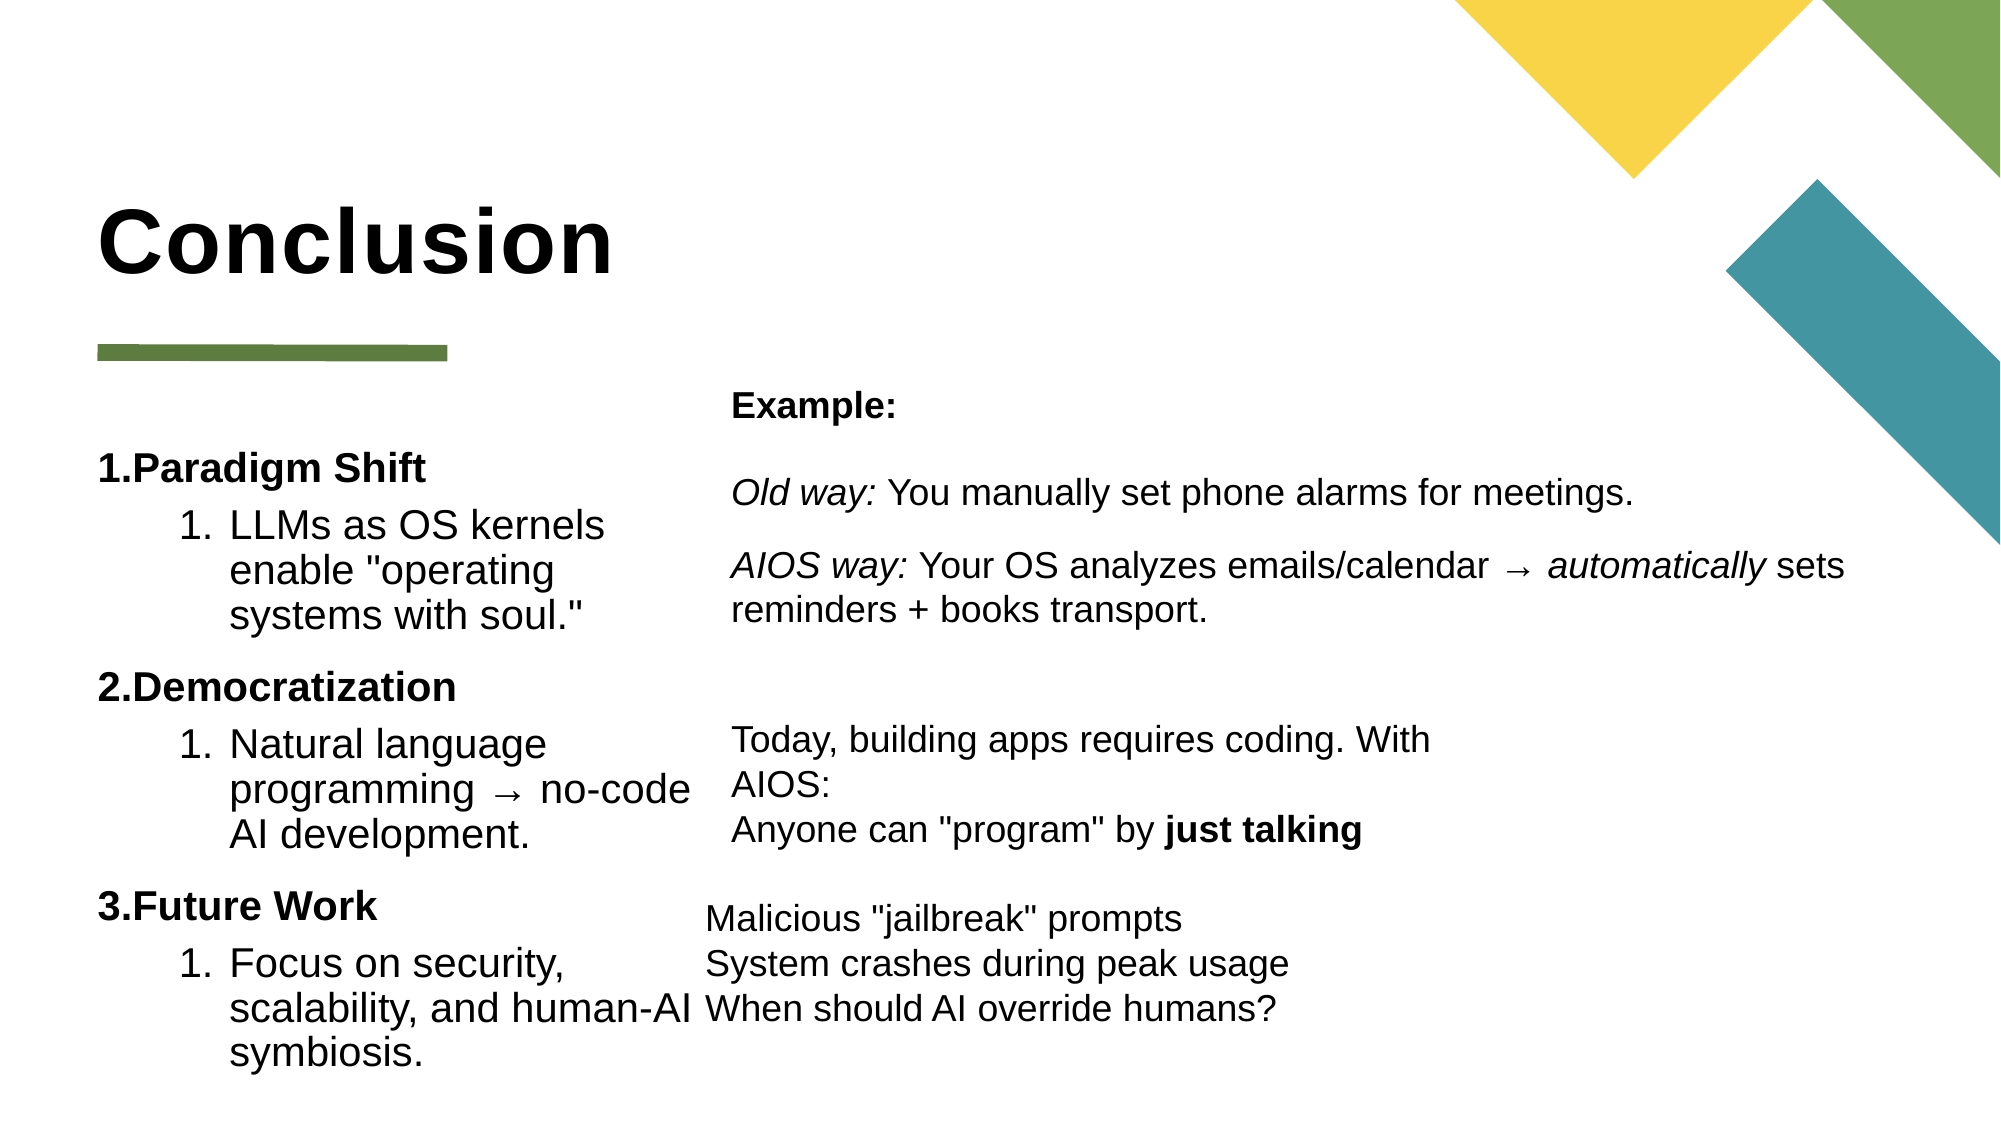

# Conclusion
Example:
Old way: You manually set phone alarms for meetings.
AIOS way: Your OS analyzes emails/calendar → automatically sets reminders + books transport.
Paradigm Shift
LLMs as OS kernels enable "operating systems with soul."
Democratization
Natural language programming → no-code AI development.
Future Work
Focus on security, scalability, and human-AI symbiosis.

Today, building apps requires coding. With AIOS:
Anyone can "program" by just talking
Malicious "jailbreak" prompts
System crashes during peak usage
When should AI override humans?